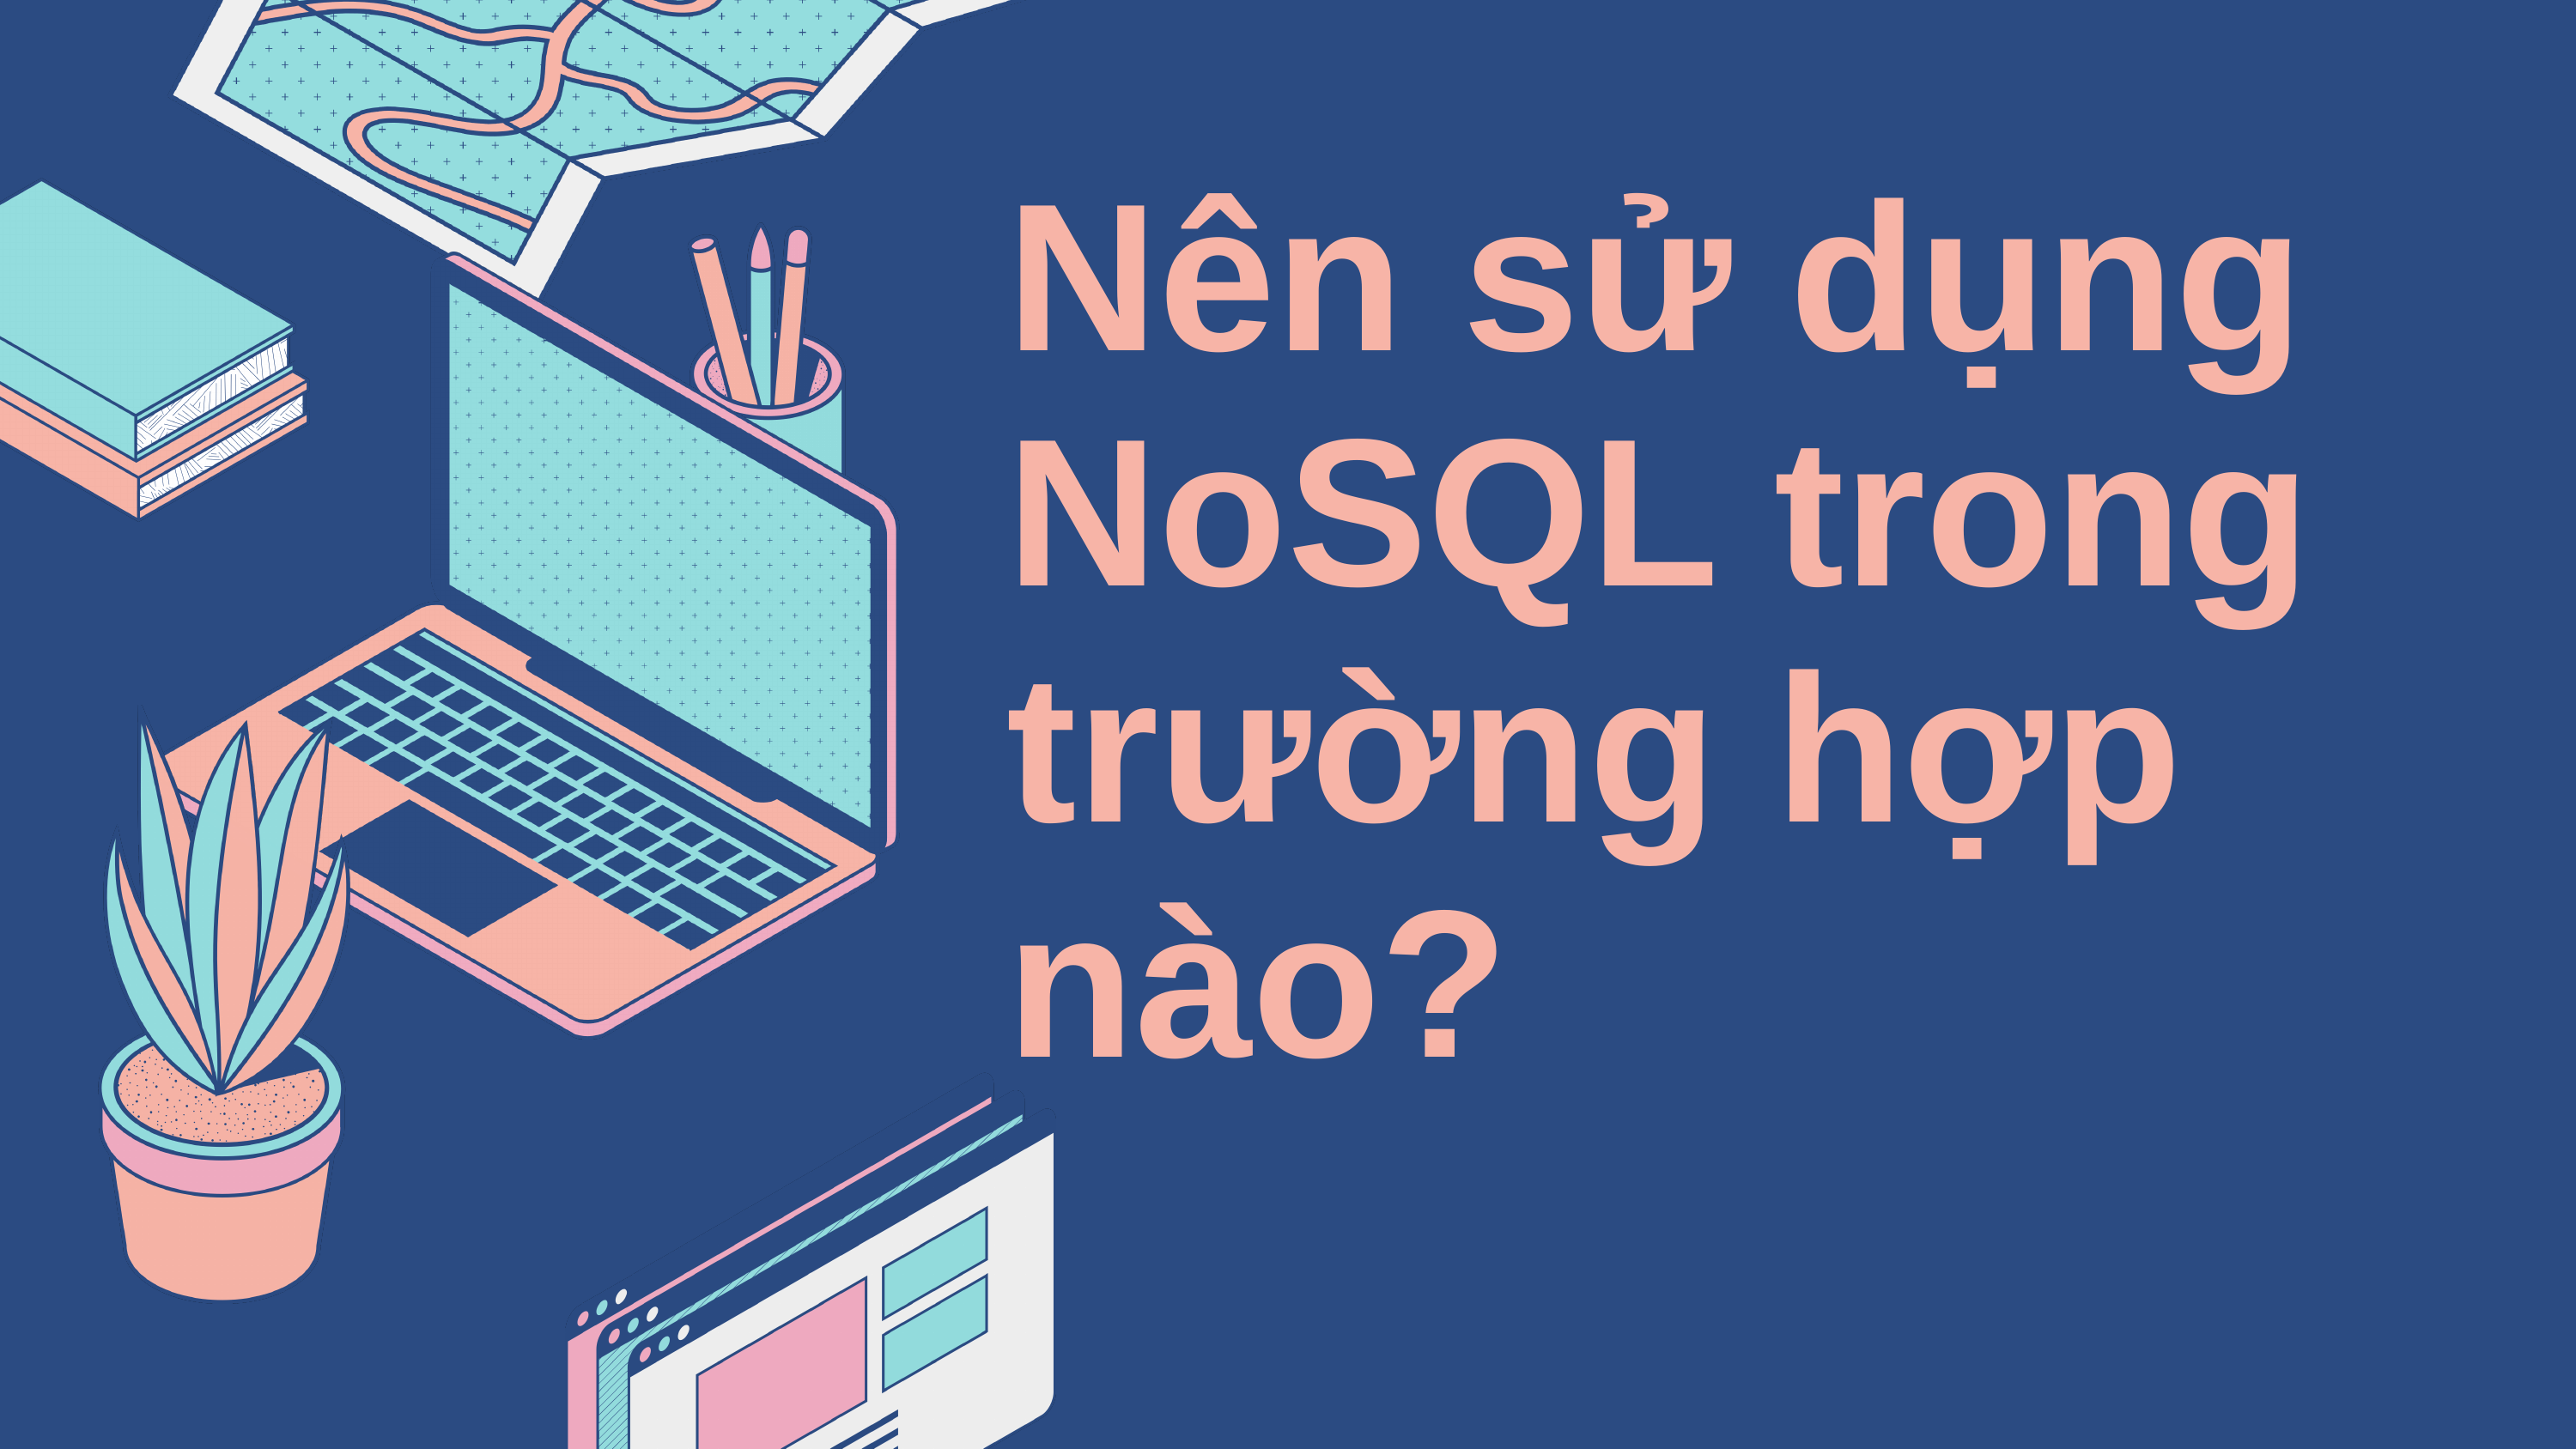

Nên sử dụng NoSQL trong trường hợp nào?